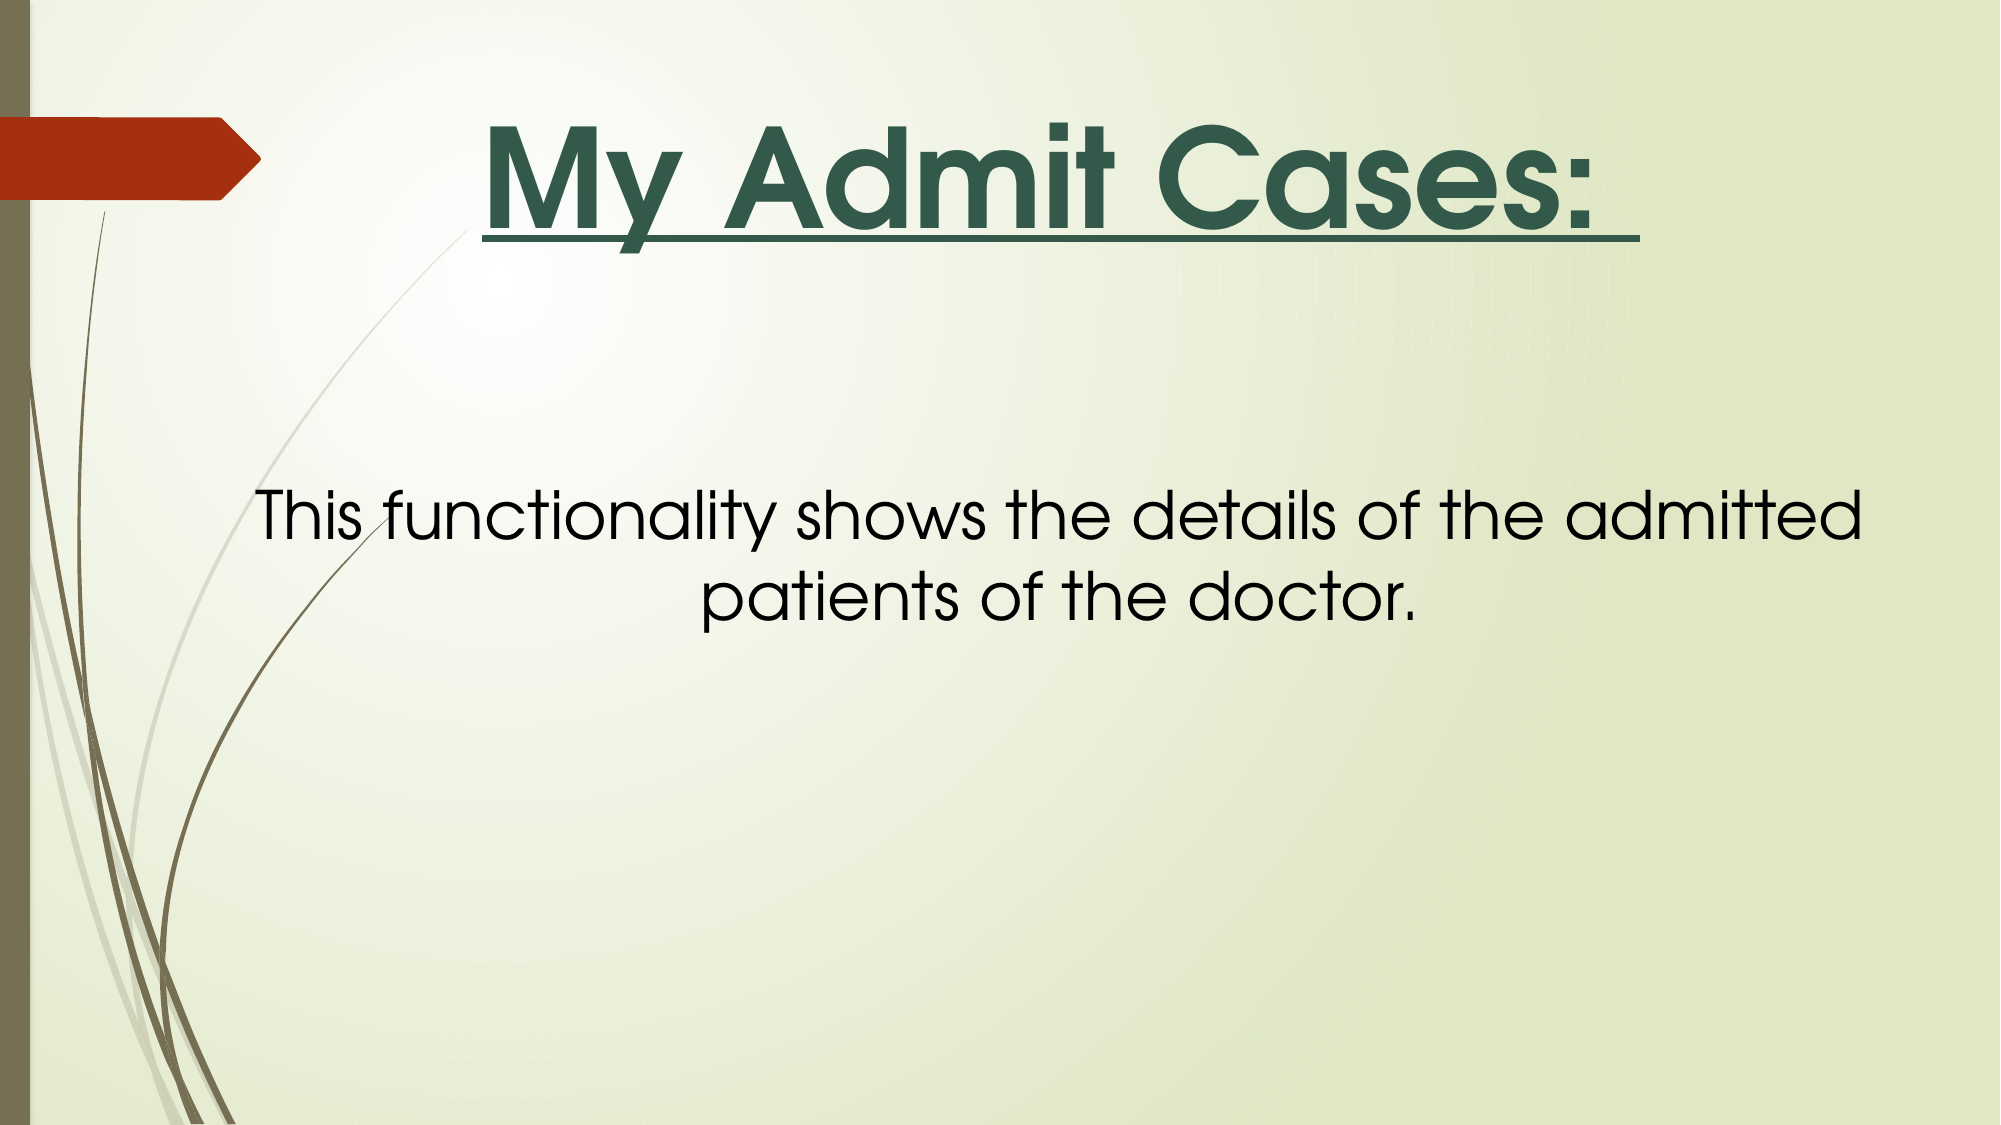

# My Admit Cases:
This functionality shows the details of the admitted patients of the doctor.